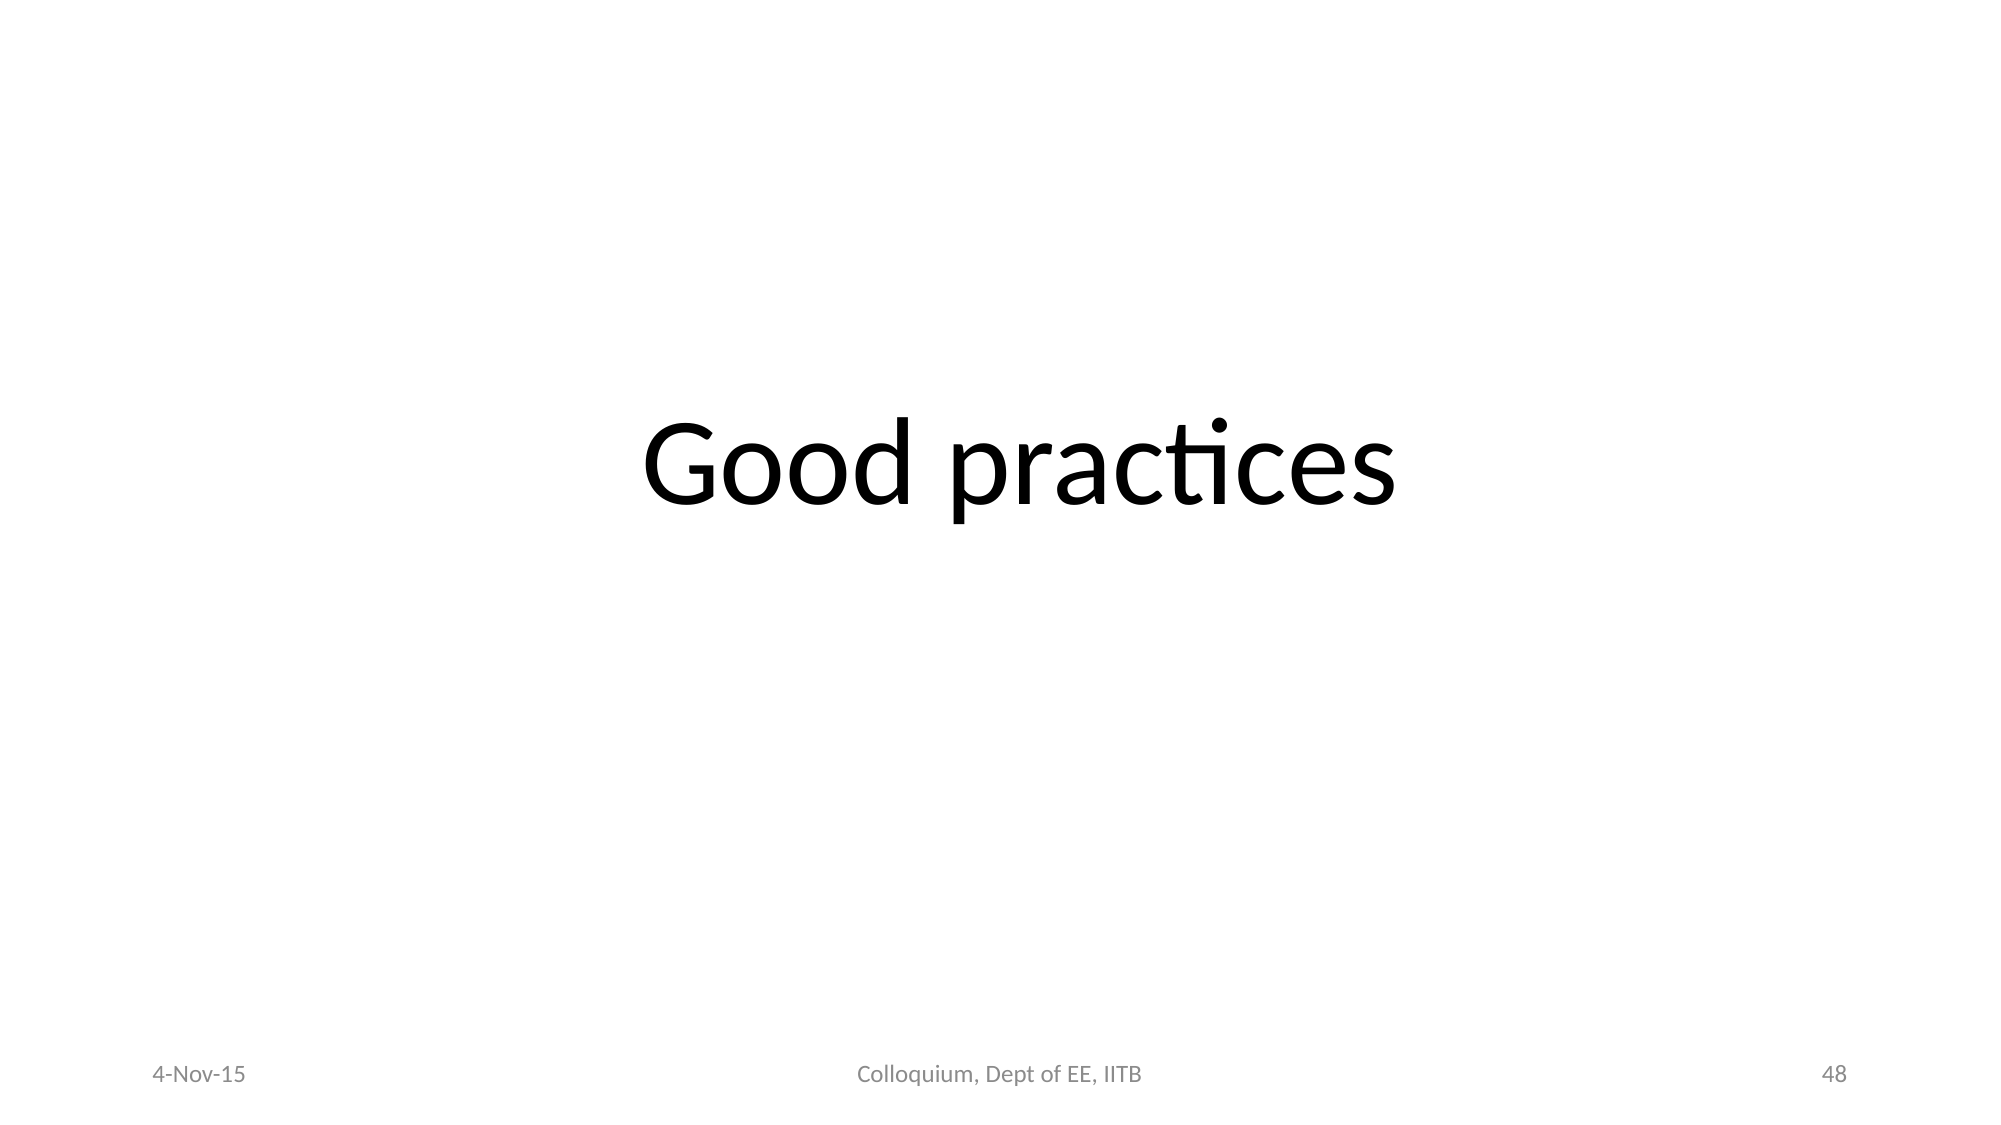

# Good practices
4-Nov-15
Colloquium, Dept of EE, IITB
48